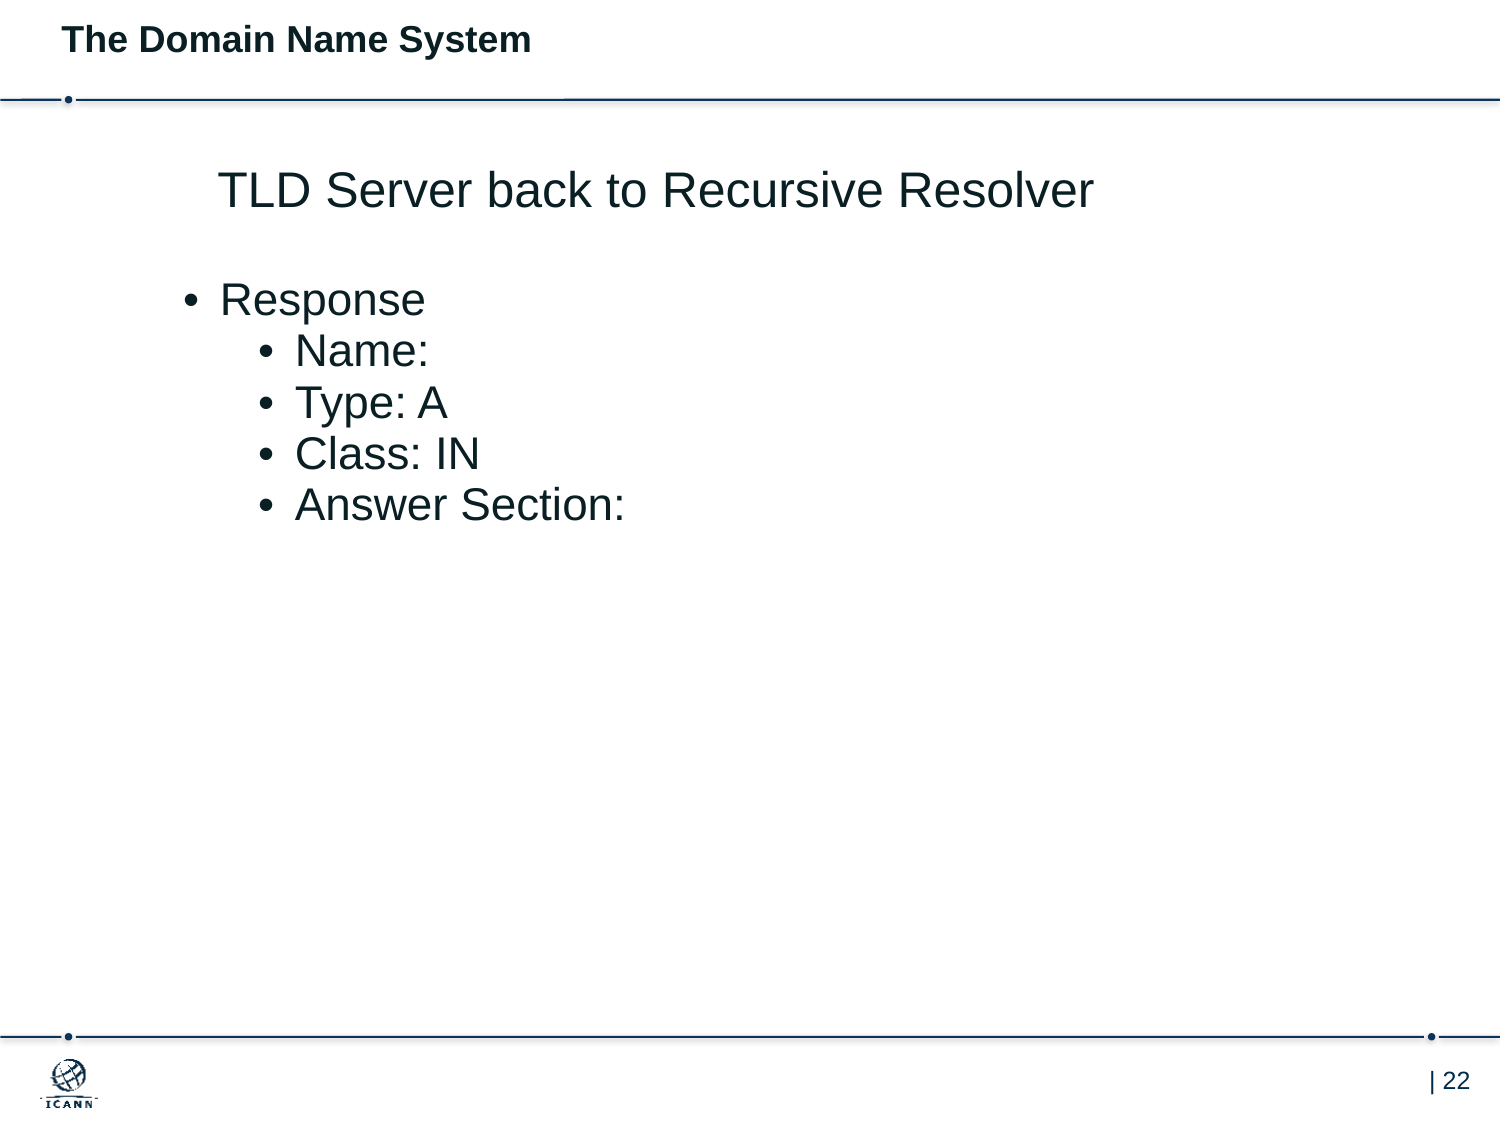

The Domain Name System
| TLD Server back to Recursive Resolver Response Name: Type: A Class: IN Answer Section: |  |
| --- | --- |
|  |  |